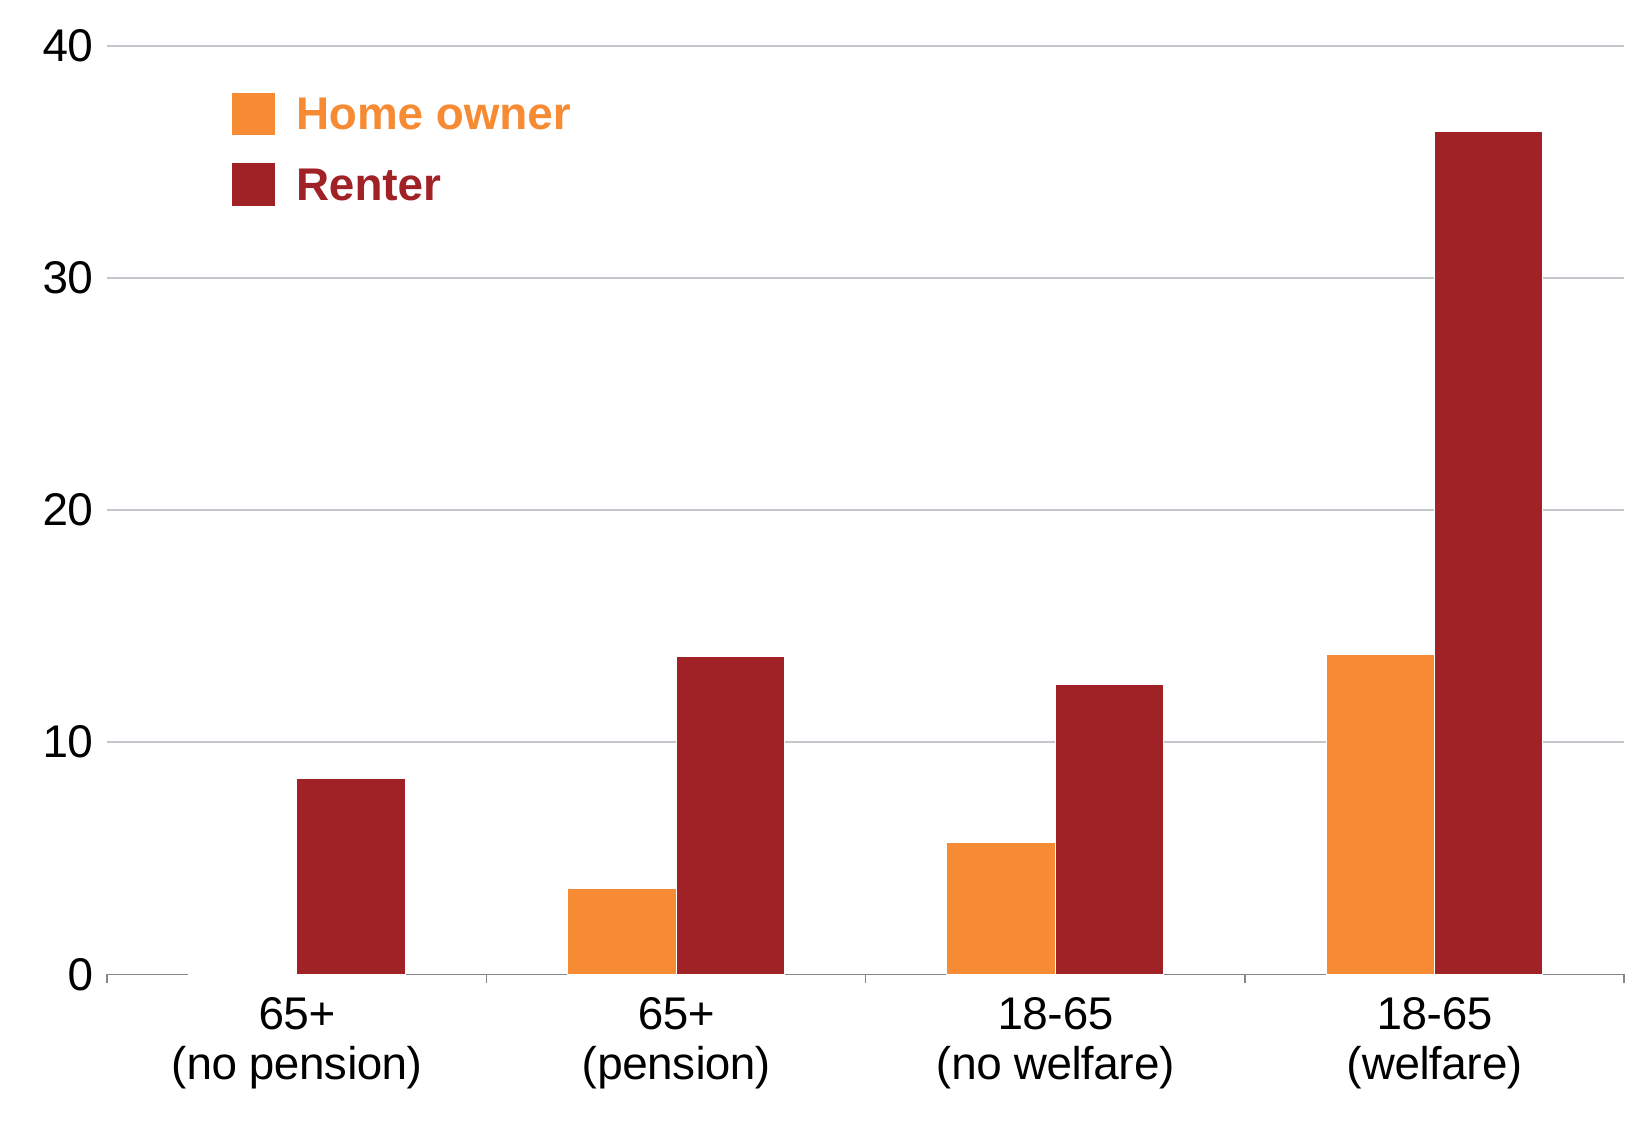

### Chart

| Category | Homeowner | Renter |
|---|---|---|
| 65+
(no pension) | 0.0 | 8.42425894591842 |
| 65+
(pension) | 3.69285940949706 | 13.7083046273693 |
| 18-65
(no welfare) | 5.6891434340780105 | 12.4717030923197 |
| 18-65
(welfare) | 13.791522478464099 | 36.3093962057344 |

Home owner

Renter